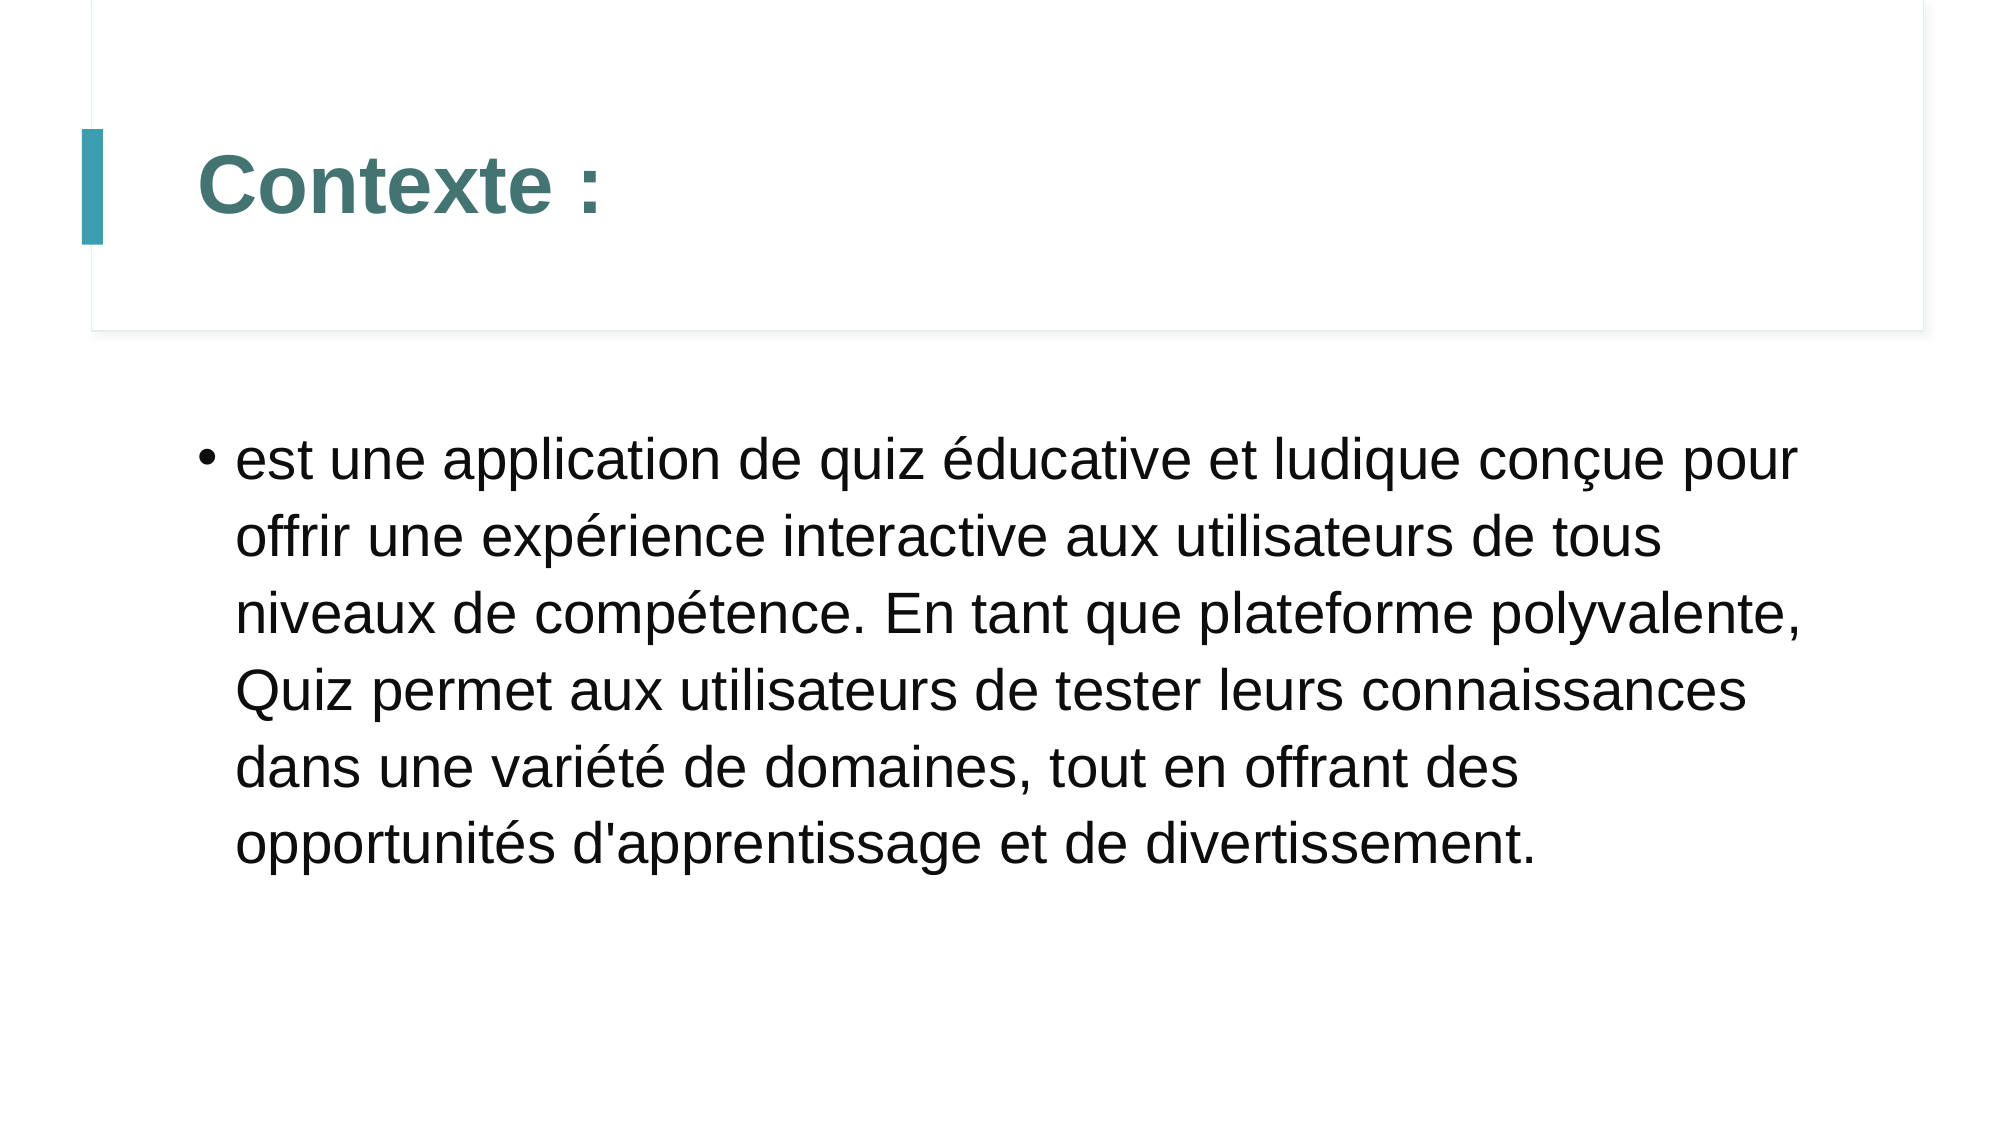

# Contexte :
est une application de quiz éducative et ludique conçue pour offrir une expérience interactive aux utilisateurs de tous niveaux de compétence. En tant que plateforme polyvalente, Quiz permet aux utilisateurs de tester leurs connaissances dans une variété de domaines, tout en offrant des opportunités d'apprentissage et de divertissement.